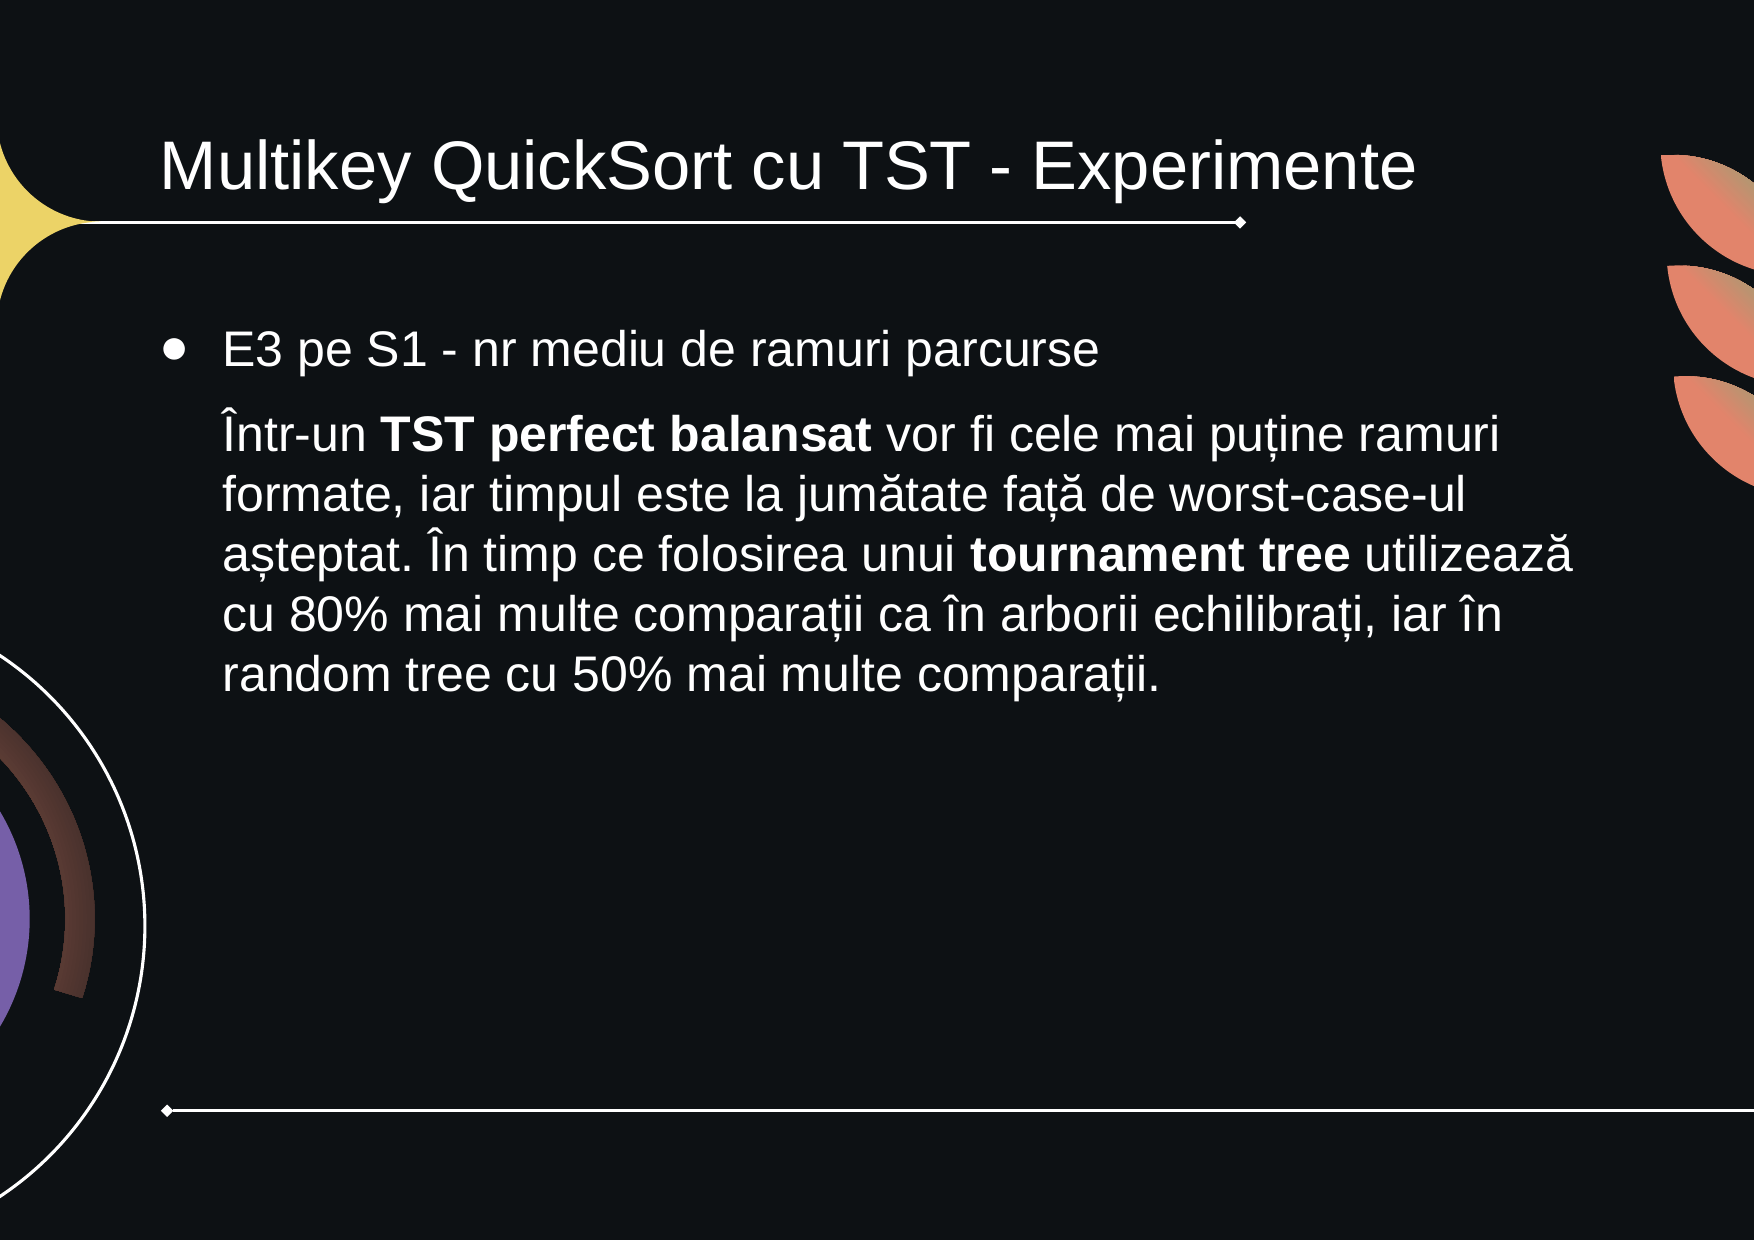

# Multikey QuickSort cu TST - Experimente
E3 pe S1 - nr mediu de ramuri parcurse
Într-un TST perfect balansat vor fi cele mai puține ramuri formate, iar timpul este la jumătate față de worst-case-ul așteptat. În timp ce folosirea unui tournament tree utilizează cu 80% mai multe comparații ca în arborii echilibrați, iar în random tree cu 50% mai multe comparații.